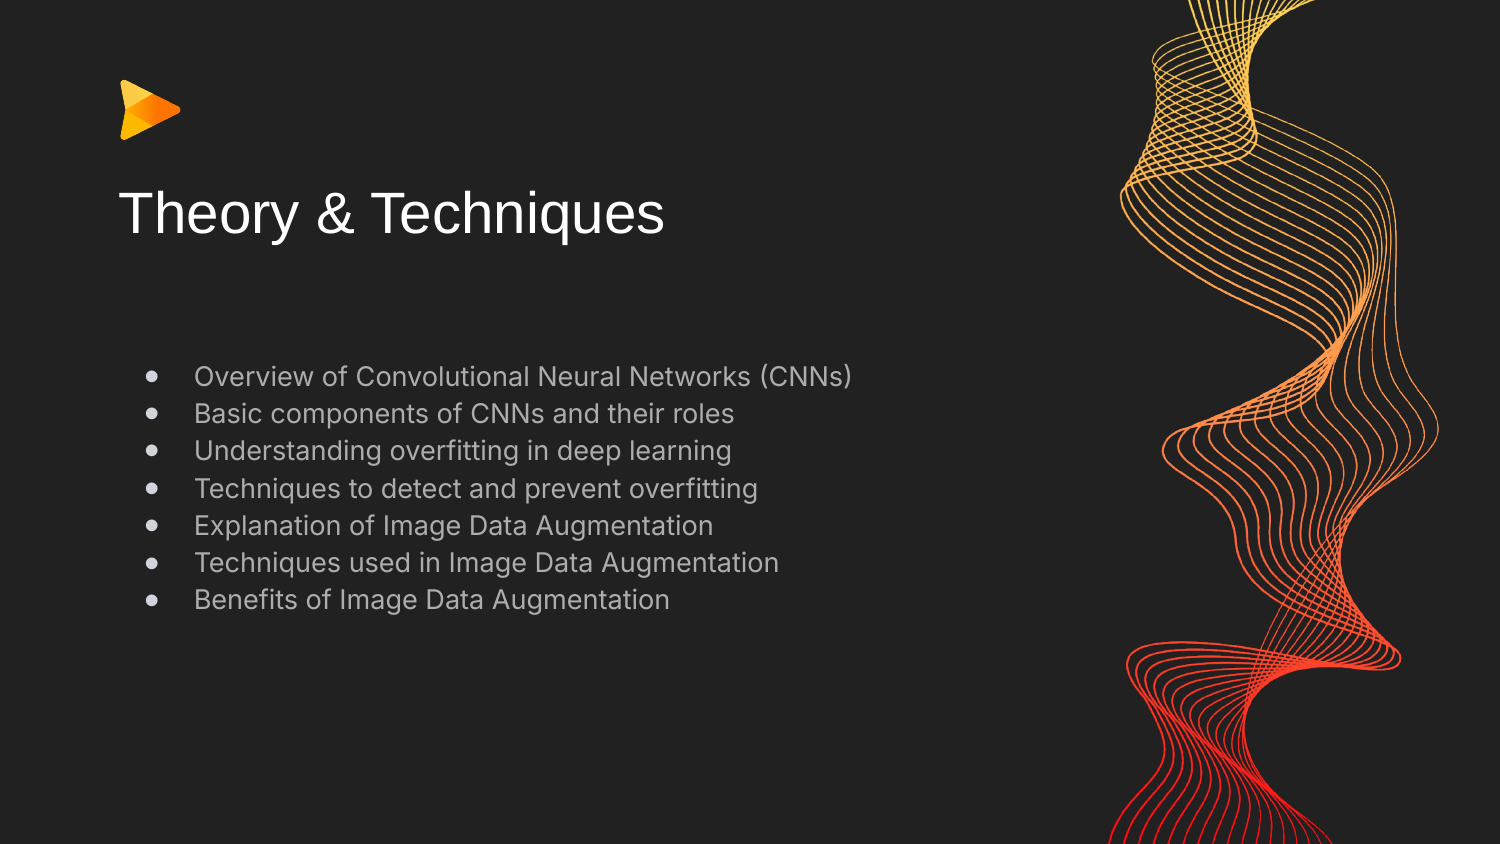

# Theory & Techniques

Overview of Convolutional Neural Networks (CNNs)
Basic components of CNNs and their roles
Understanding overfitting in deep learning
Techniques to detect and prevent overfitting
Explanation of Image Data Augmentation
Techniques used in Image Data Augmentation
Benefits of Image Data Augmentation